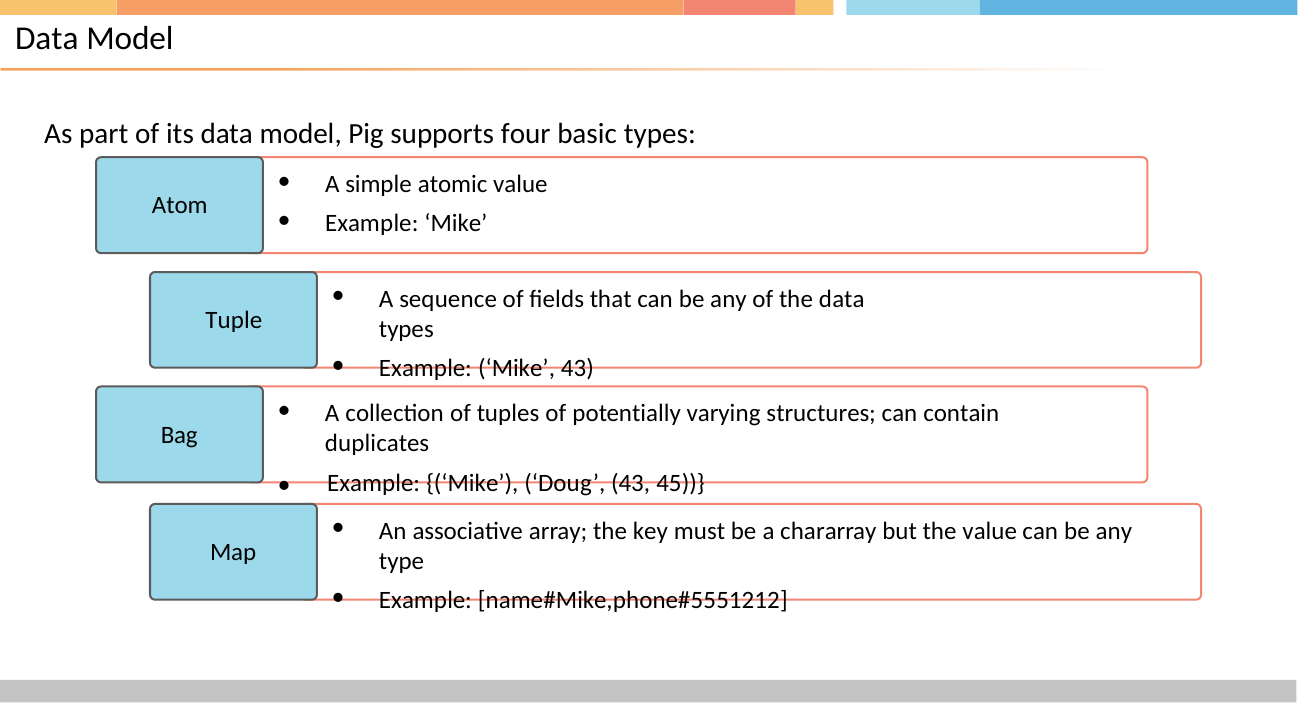

# Data Model

As part of its data model, Pig supports four basic types:

A simple atomic value
Example: ‘Mike’
Atom

A sequence of fields that can be any of the data types
Example: (‘Mike’, 43)
Tuple

A collection of tuples of potentially varying structures; can contain duplicates
●	Example: {(‘Mike’), (‘Doug’, (43, 45))}
Bag

An associative array; the key must be a chararray but the value can be any type
Example: [name#Mike,phone#5551212]
Map